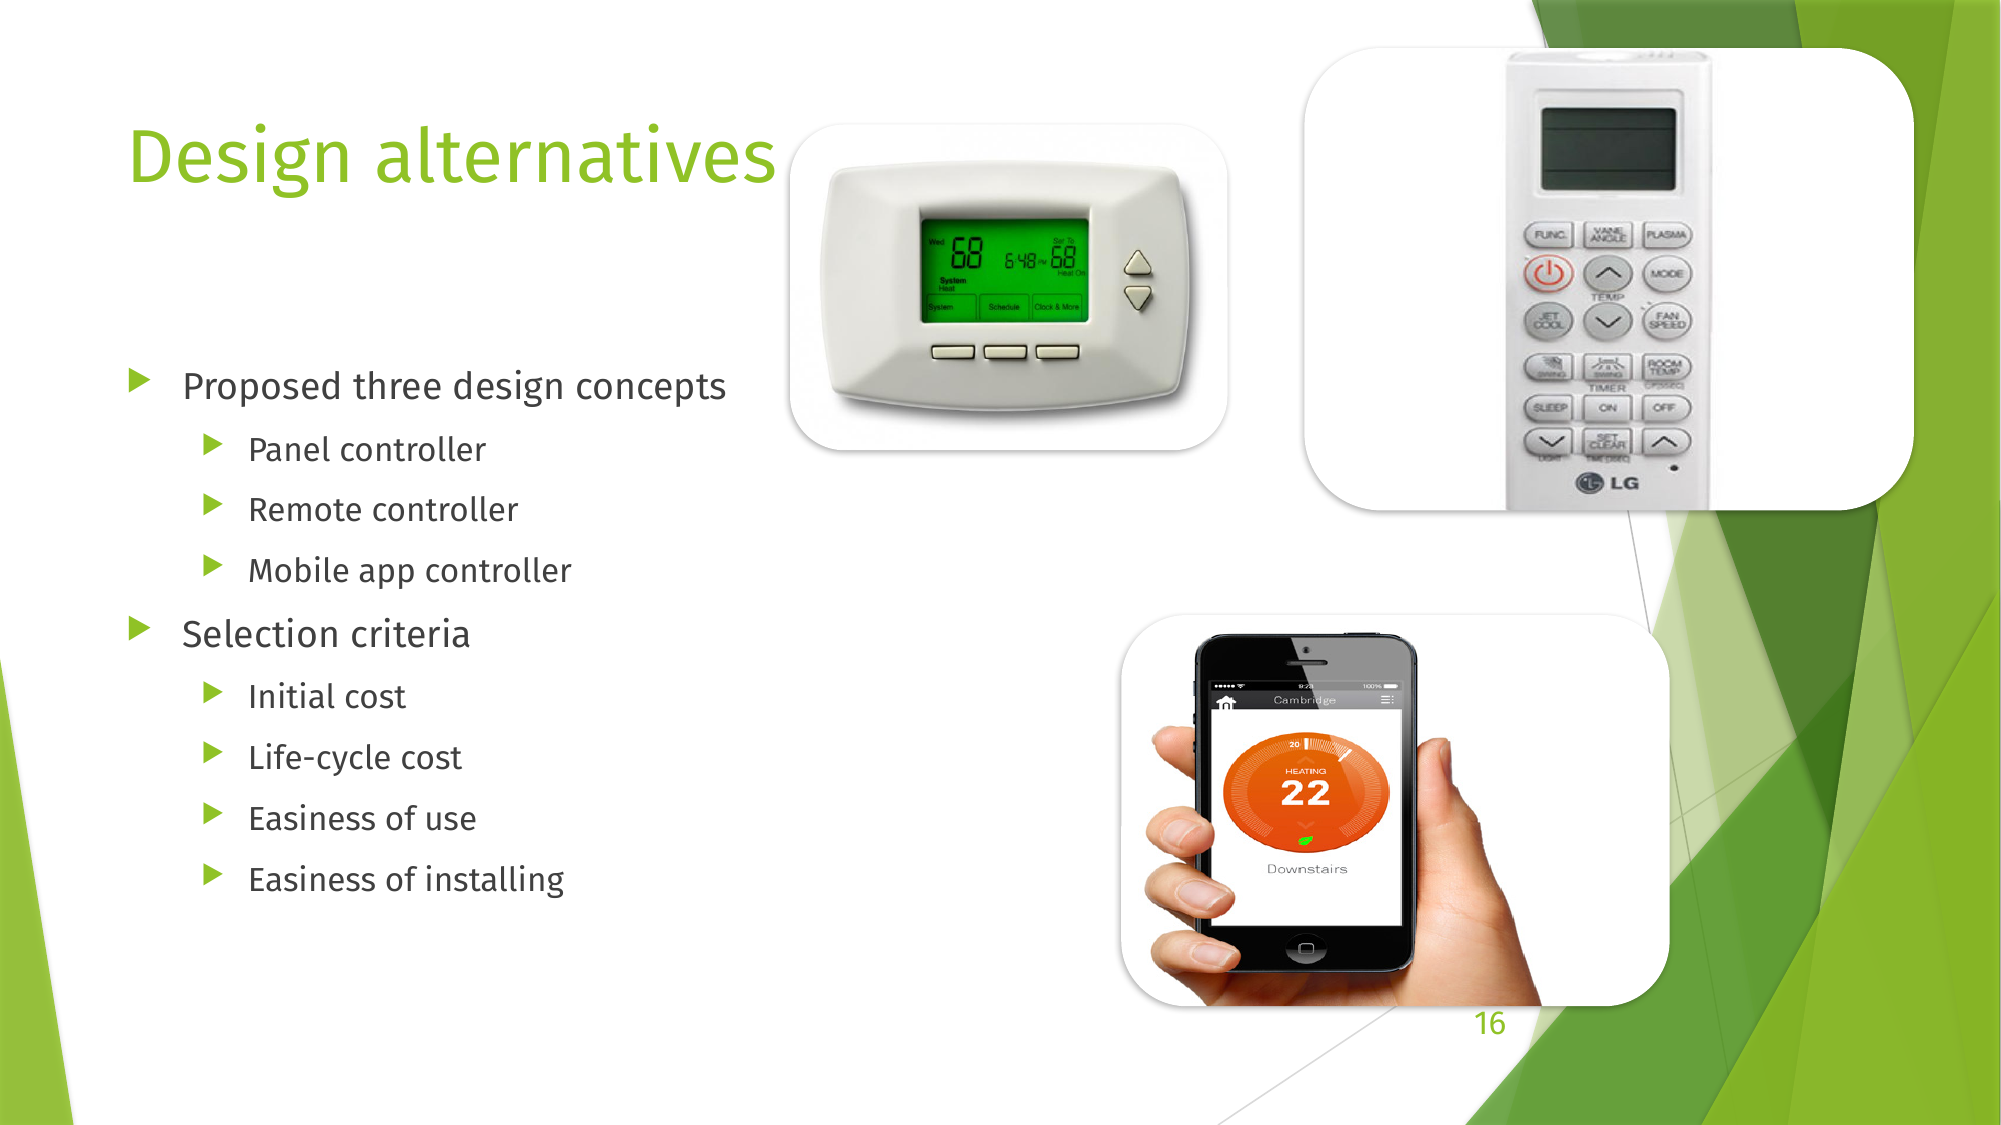

# Design alternatives
Proposed three design concepts
Panel controller
Remote controller
Mobile app controller
Selection criteria
Initial cost
Life-cycle cost
Easiness of use
Easiness of installing

16